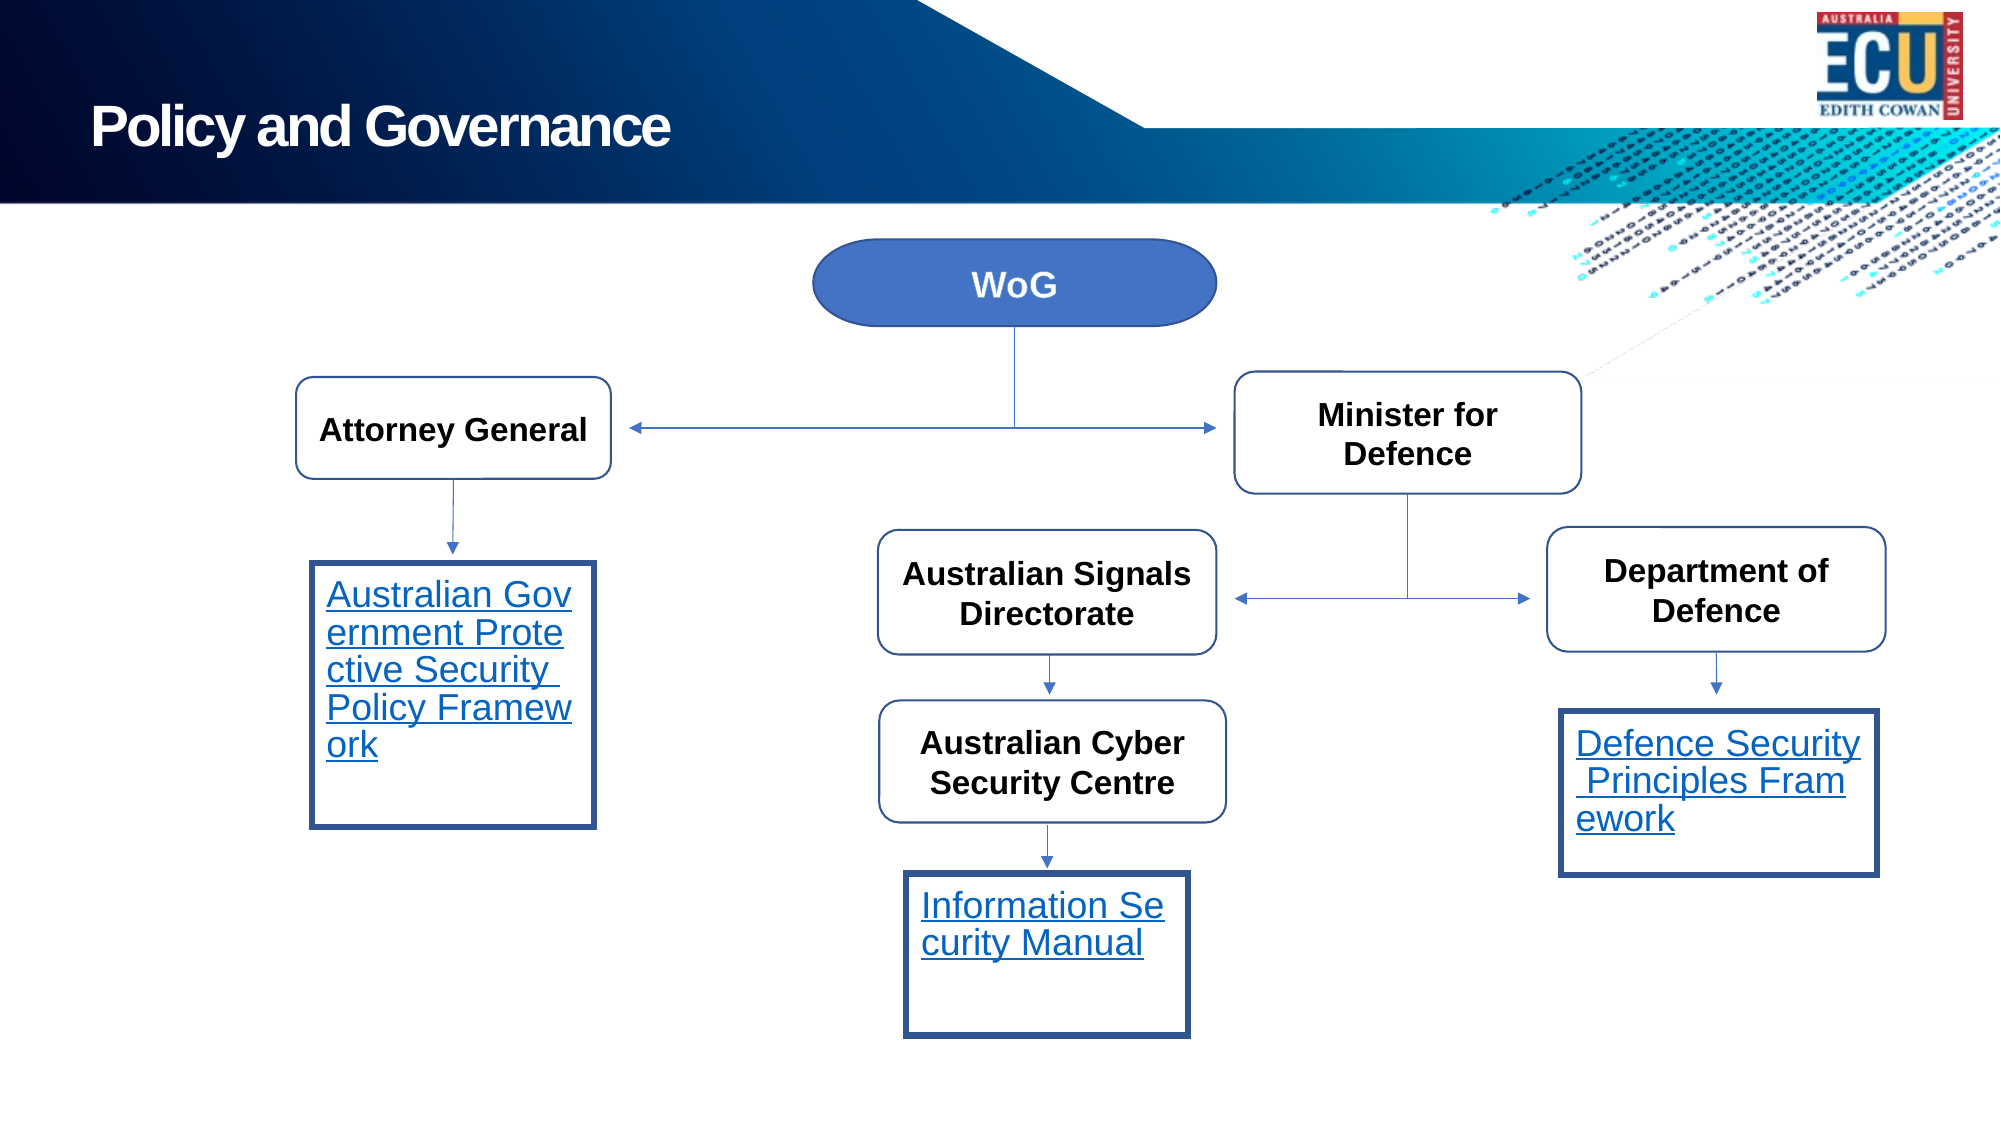

# Policy and Governance
WoG
Minister for Defence
Attorney General
Department of Defence
Australian Signals Directorate
Australian Government Protective Security Policy Framework
Australian Cyber Security Centre
Defence Security Principles Framework
Information Security Manual